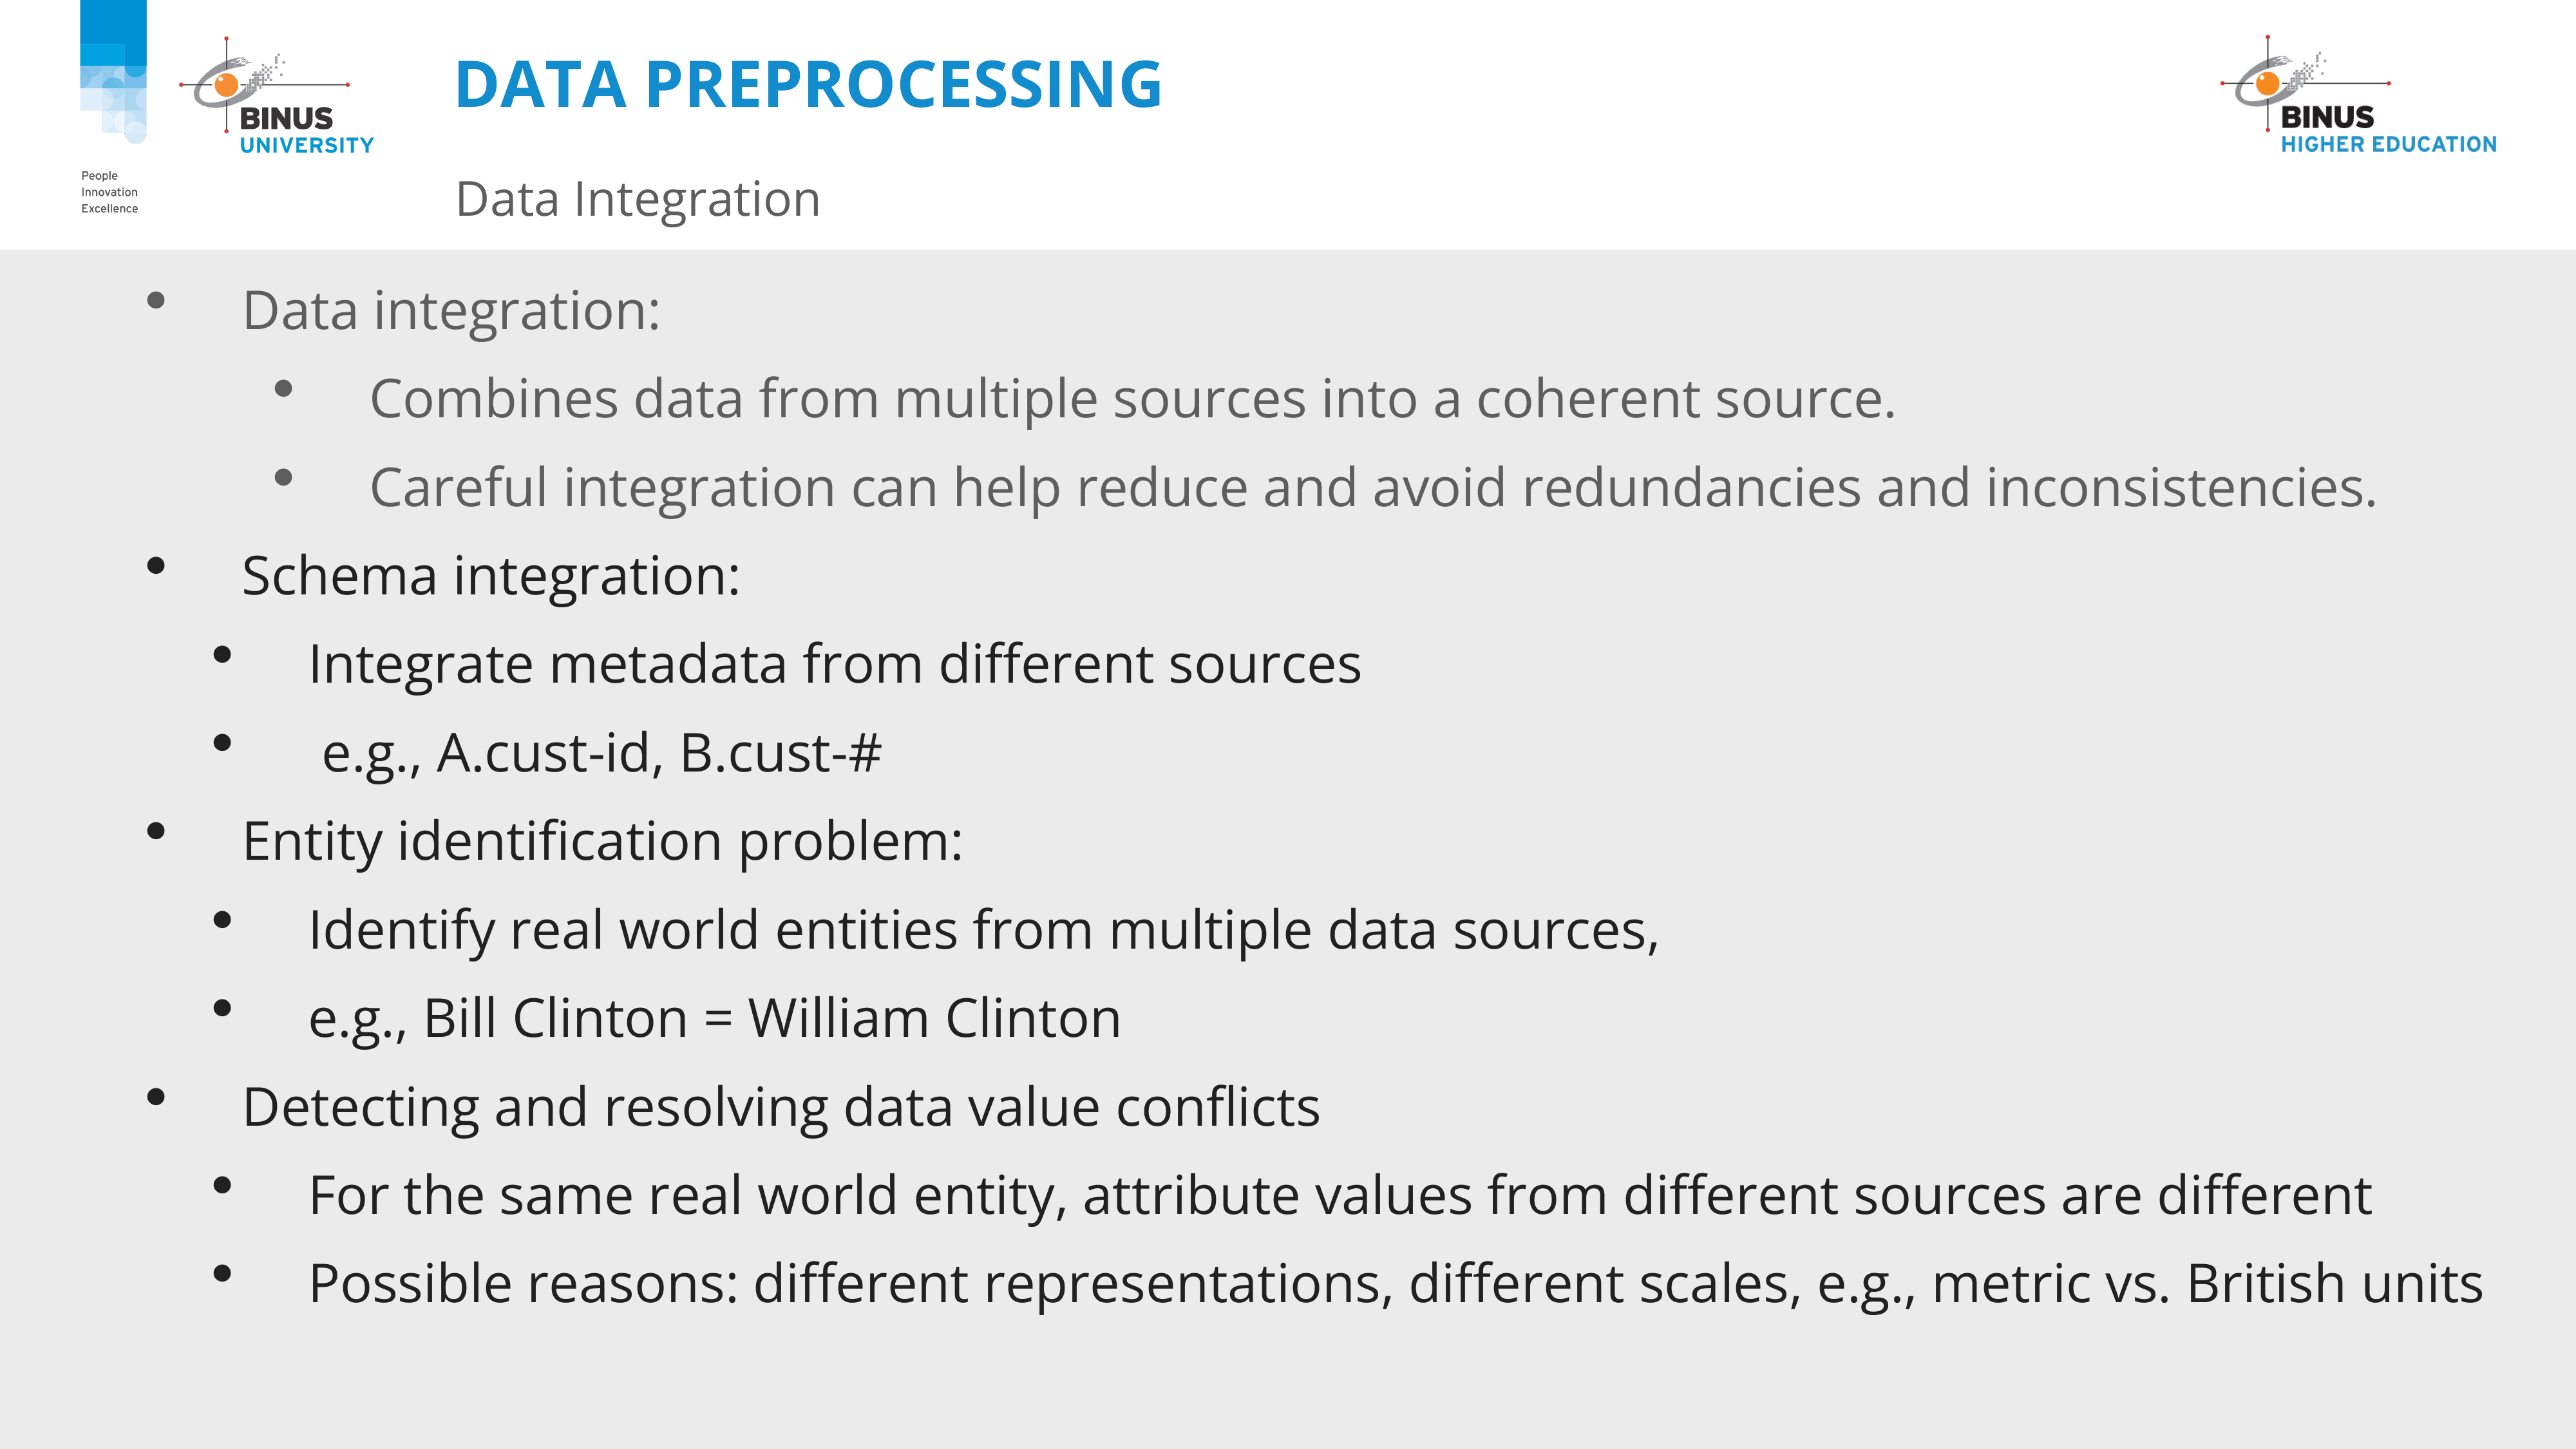

# Data Preprocessing
Data Integration
Data integration:
Combines data from multiple sources into a coherent source.
Careful integration can help reduce and avoid redundancies and inconsistencies.
Schema integration:
Integrate metadata from different sources
 e.g., A.cust-id, B.cust-#
Entity identification problem:
Identify real world entities from multiple data sources,
e.g., Bill Clinton = William Clinton
Detecting and resolving data value conflicts
For the same real world entity, attribute values from different sources are different
Possible reasons: different representations, different scales, e.g., metric vs. British units